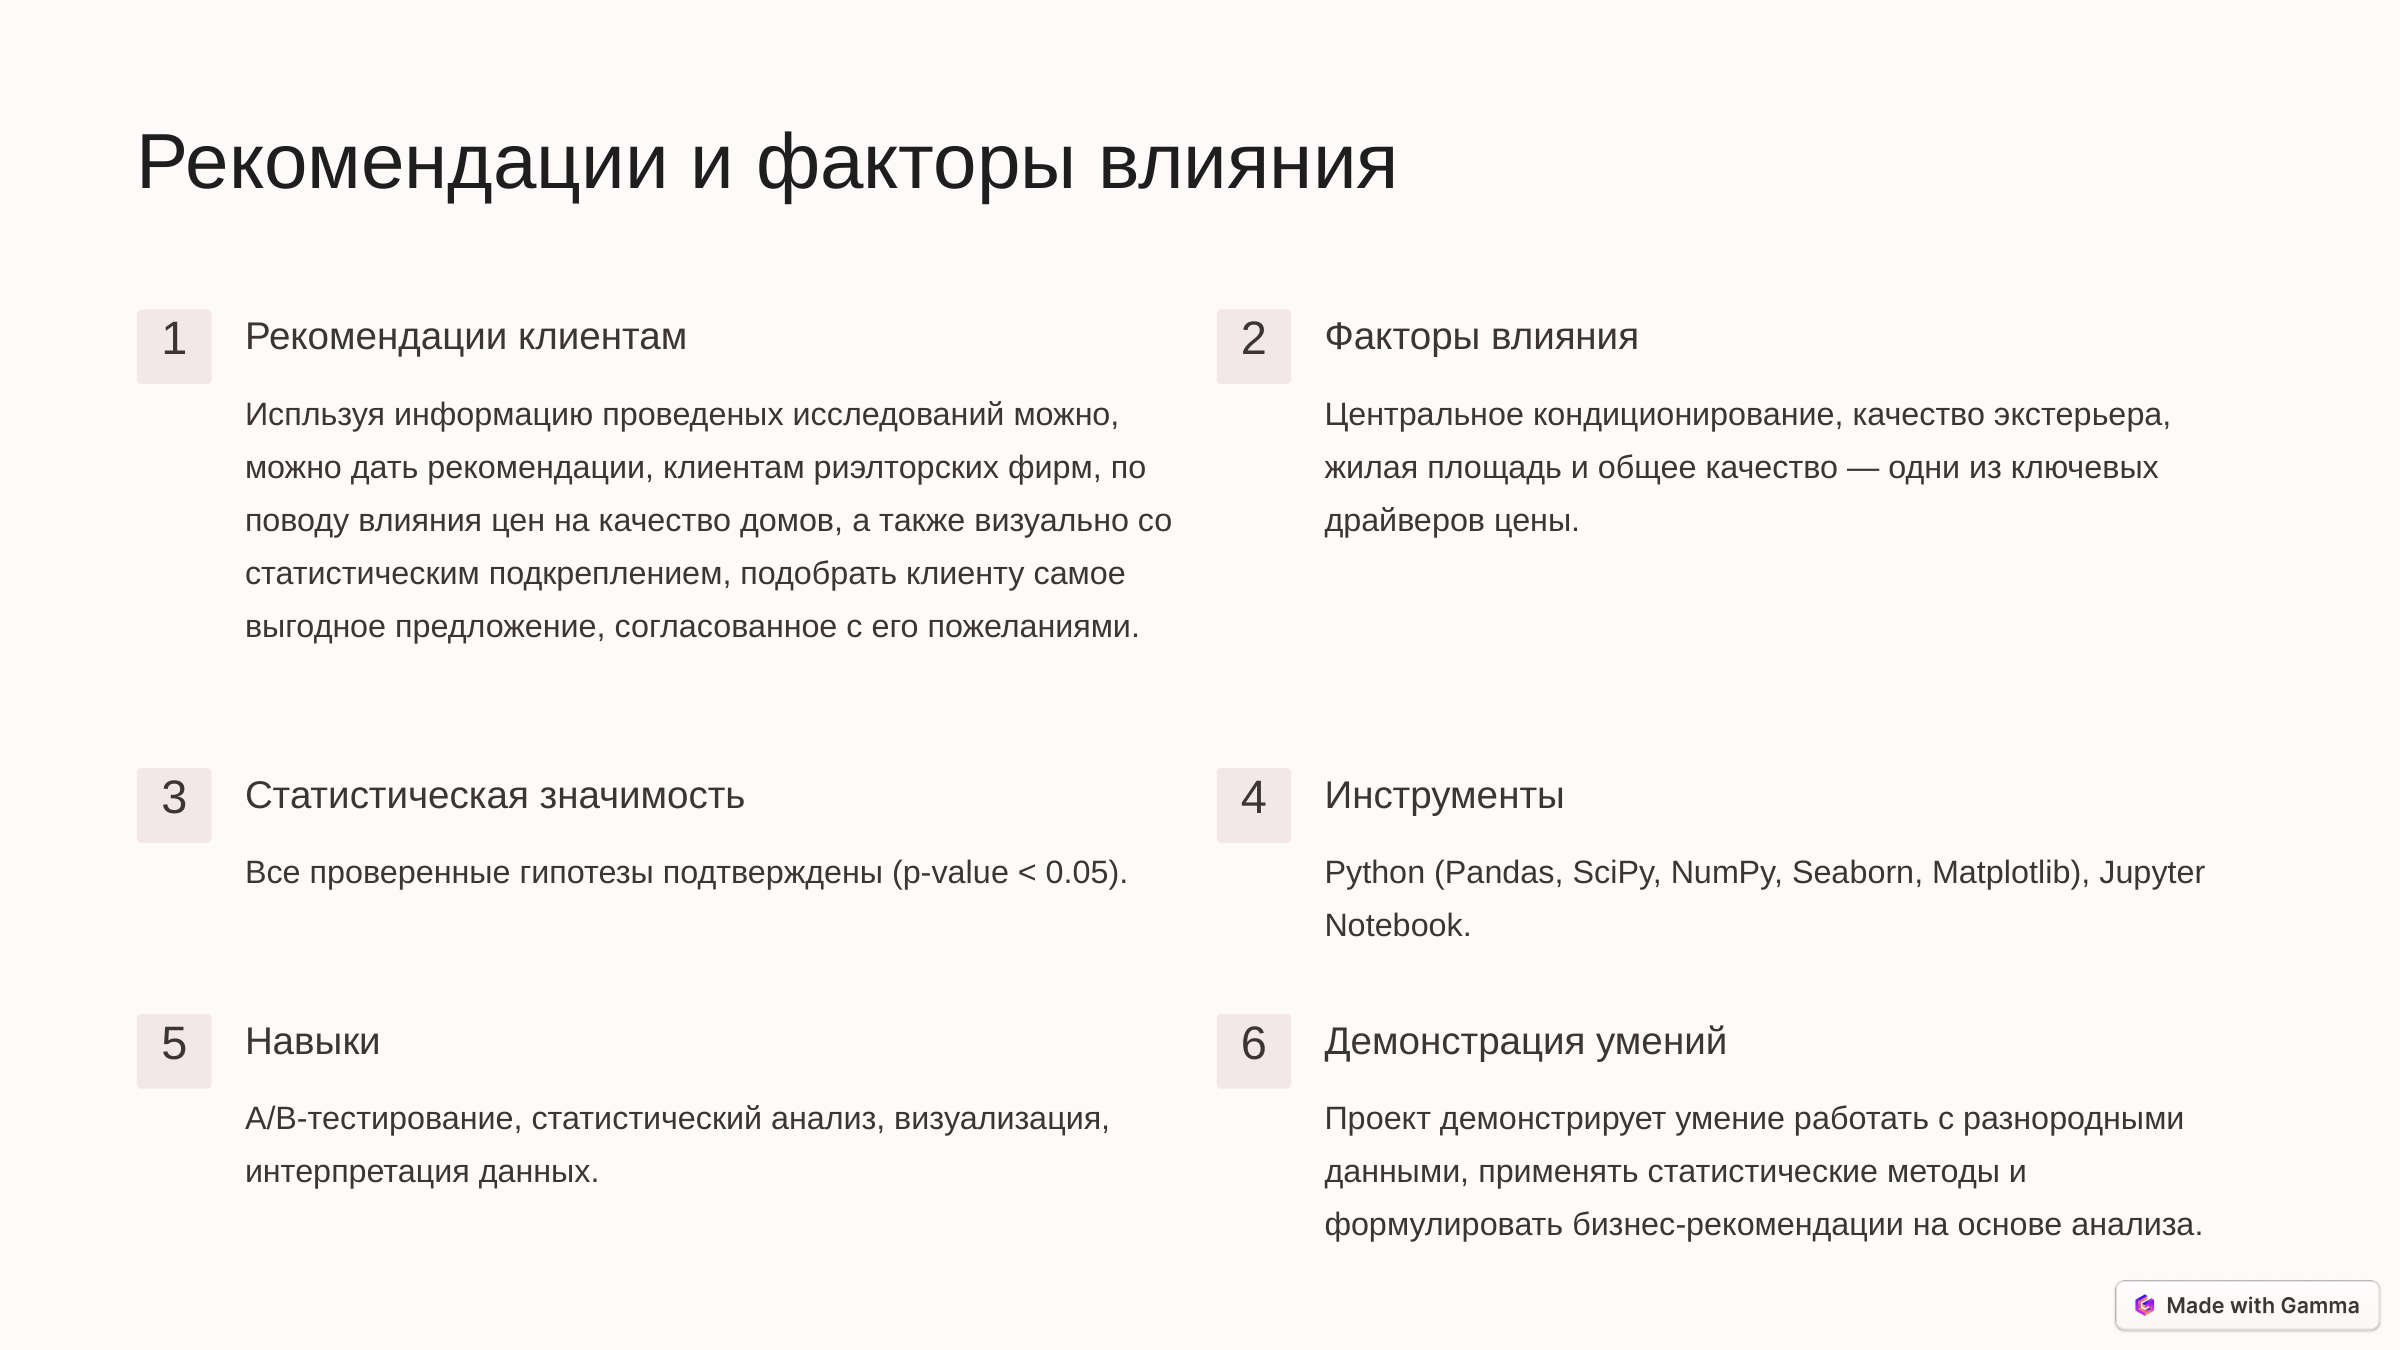

Рекомендации и факторы влияния

Рекомендации клиентам

Факторы влияния
1
2
Испльзуя информацию проведеных исследований можно, можно дать рекомендации, клиентам риэлторских фирм, по поводу влияния цен на качество домов, а также визуально со статистическим подкреплением, подобрать клиенту самое выгодное предложение, согласованное с его пожеланиями.
Центральное кондиционирование, качество экстерьера, жилая площадь и общее качество — одни из ключевых драйверов цены.

Статистическая значимость

Инструменты
3
4
Все проверенные гипотезы подтверждены (p-value < 0.05).
Python (Pandas, SciPy, NumPy, Seaborn, Matplotlib), Jupyter Notebook.

Навыки

Демонстрация умений
5
6
A/B-тестирование, статистический анализ, визуализация, интерпретация данных.
Проект демонстрирует умение работать с разнородными данными, применять статистические методы и формулировать бизнес-рекомендации на основе анализа.